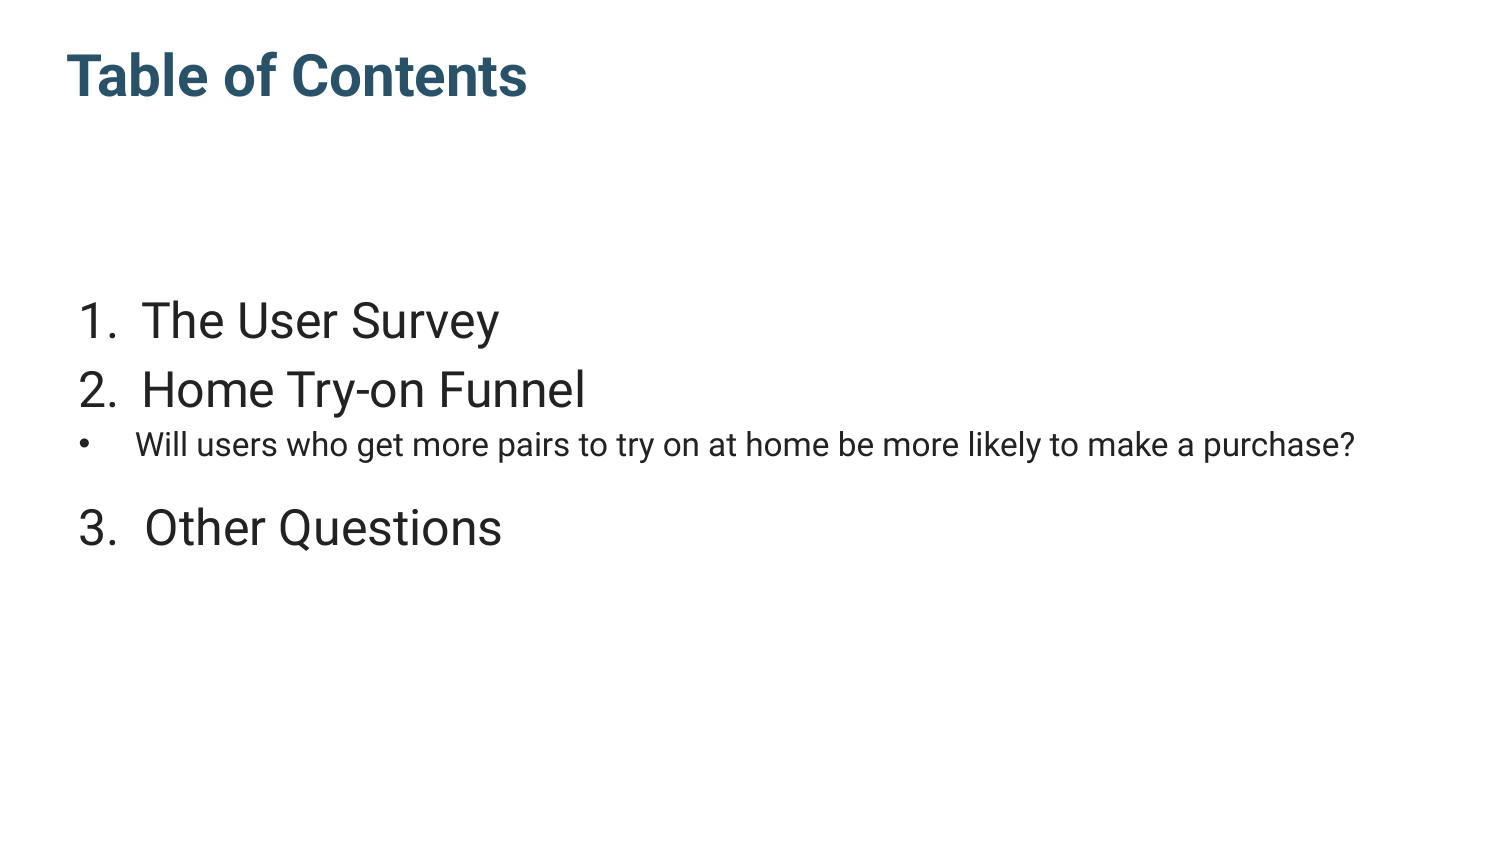

# Table of Contents
The User Survey
Home Try-on Funnel
Will users who get more pairs to try on at home be more likely to make a purchase?
3.  Other Questions